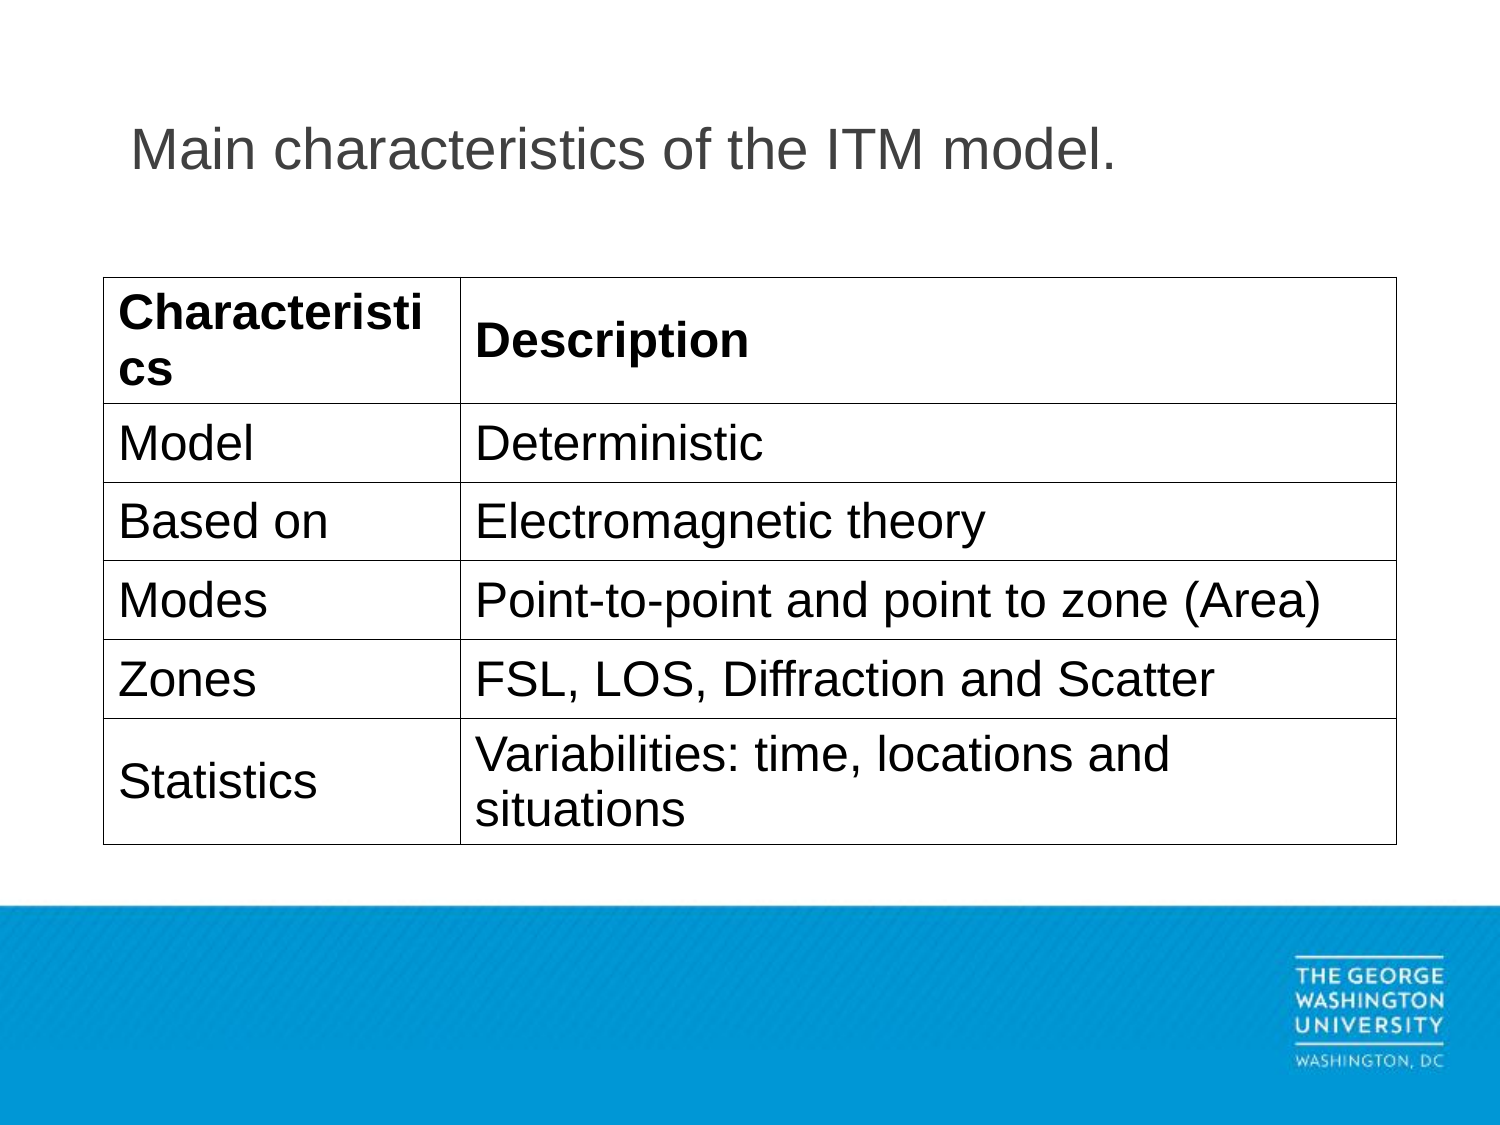

Main characteristics of the ITM model.
| Characteristics | Description |
| --- | --- |
| Model | Deterministic |
| Based on | Electromagnetic theory |
| Modes | Point-to-point and point to zone (Area) |
| Zones | FSL, LOS, Diffraction and Scatter |
| Statistics | Variabilities: time, locations and situations |